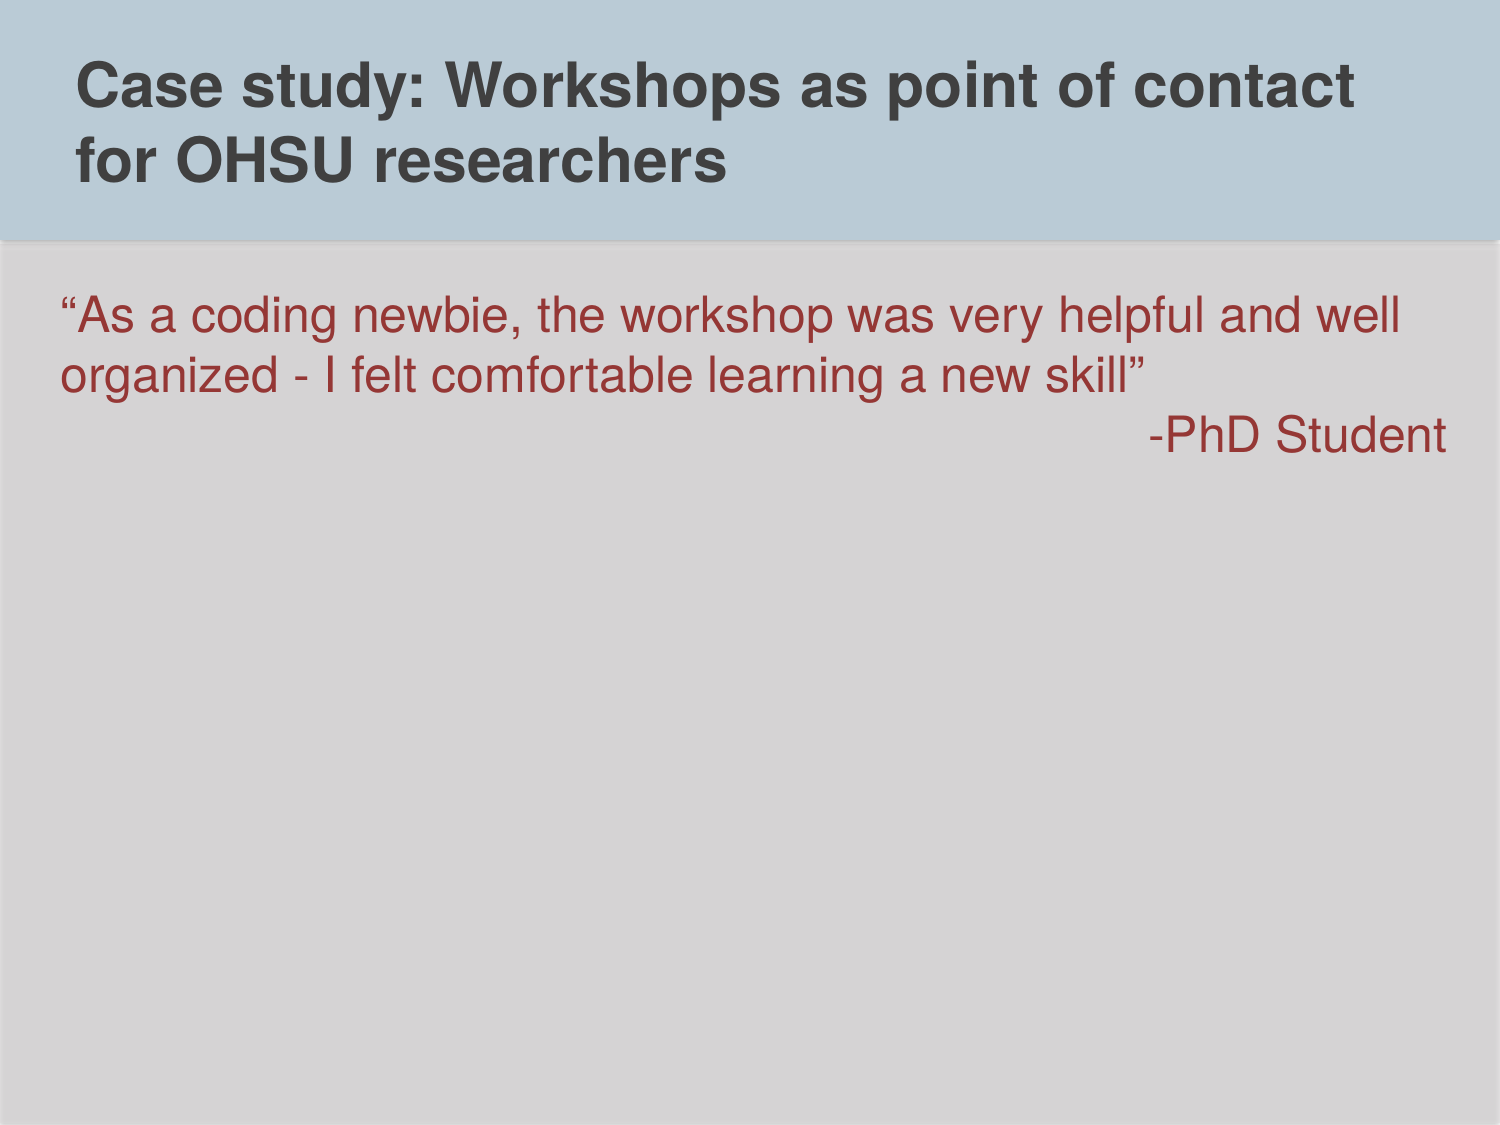

Case study: Workshops as point of contact for OHSU researchers

“As a coding newbie, the workshop was very helpful and well organized - I felt comfortable learning a new skill”
	-PhD Student